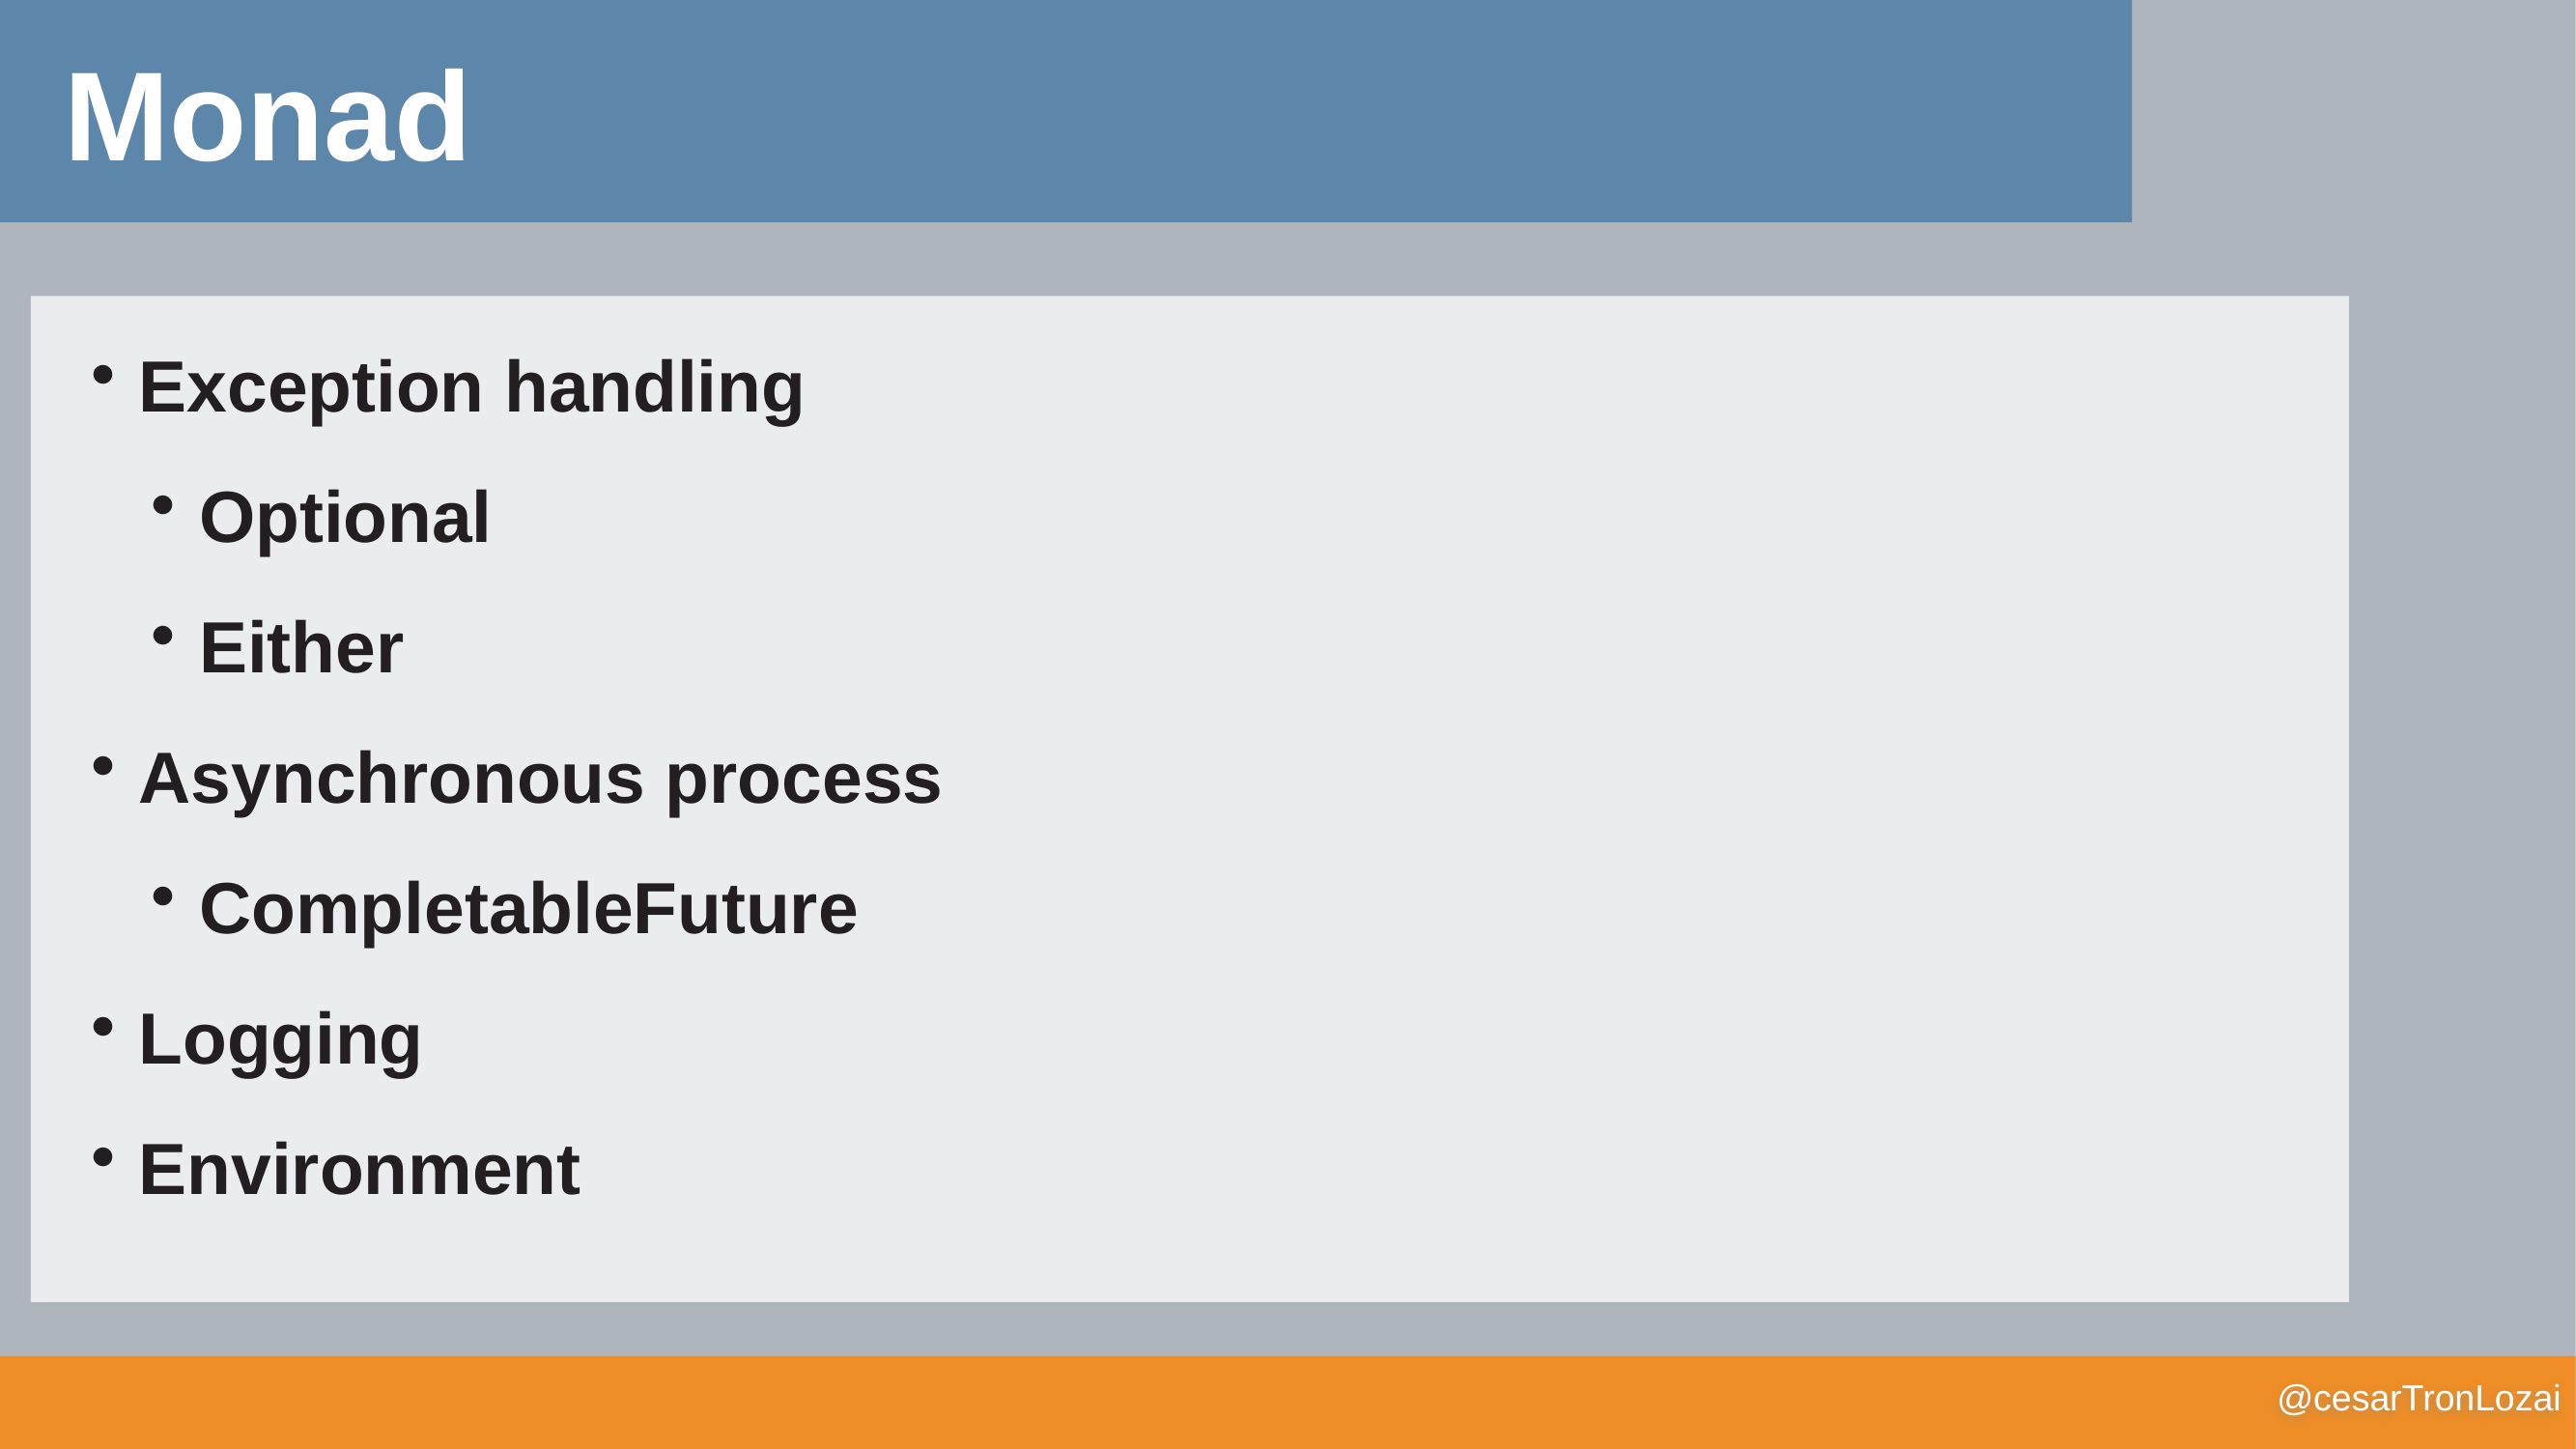

Monad
Exception handling
Optional
Either
Asynchronous process
CompletableFuture
Logging
Environment